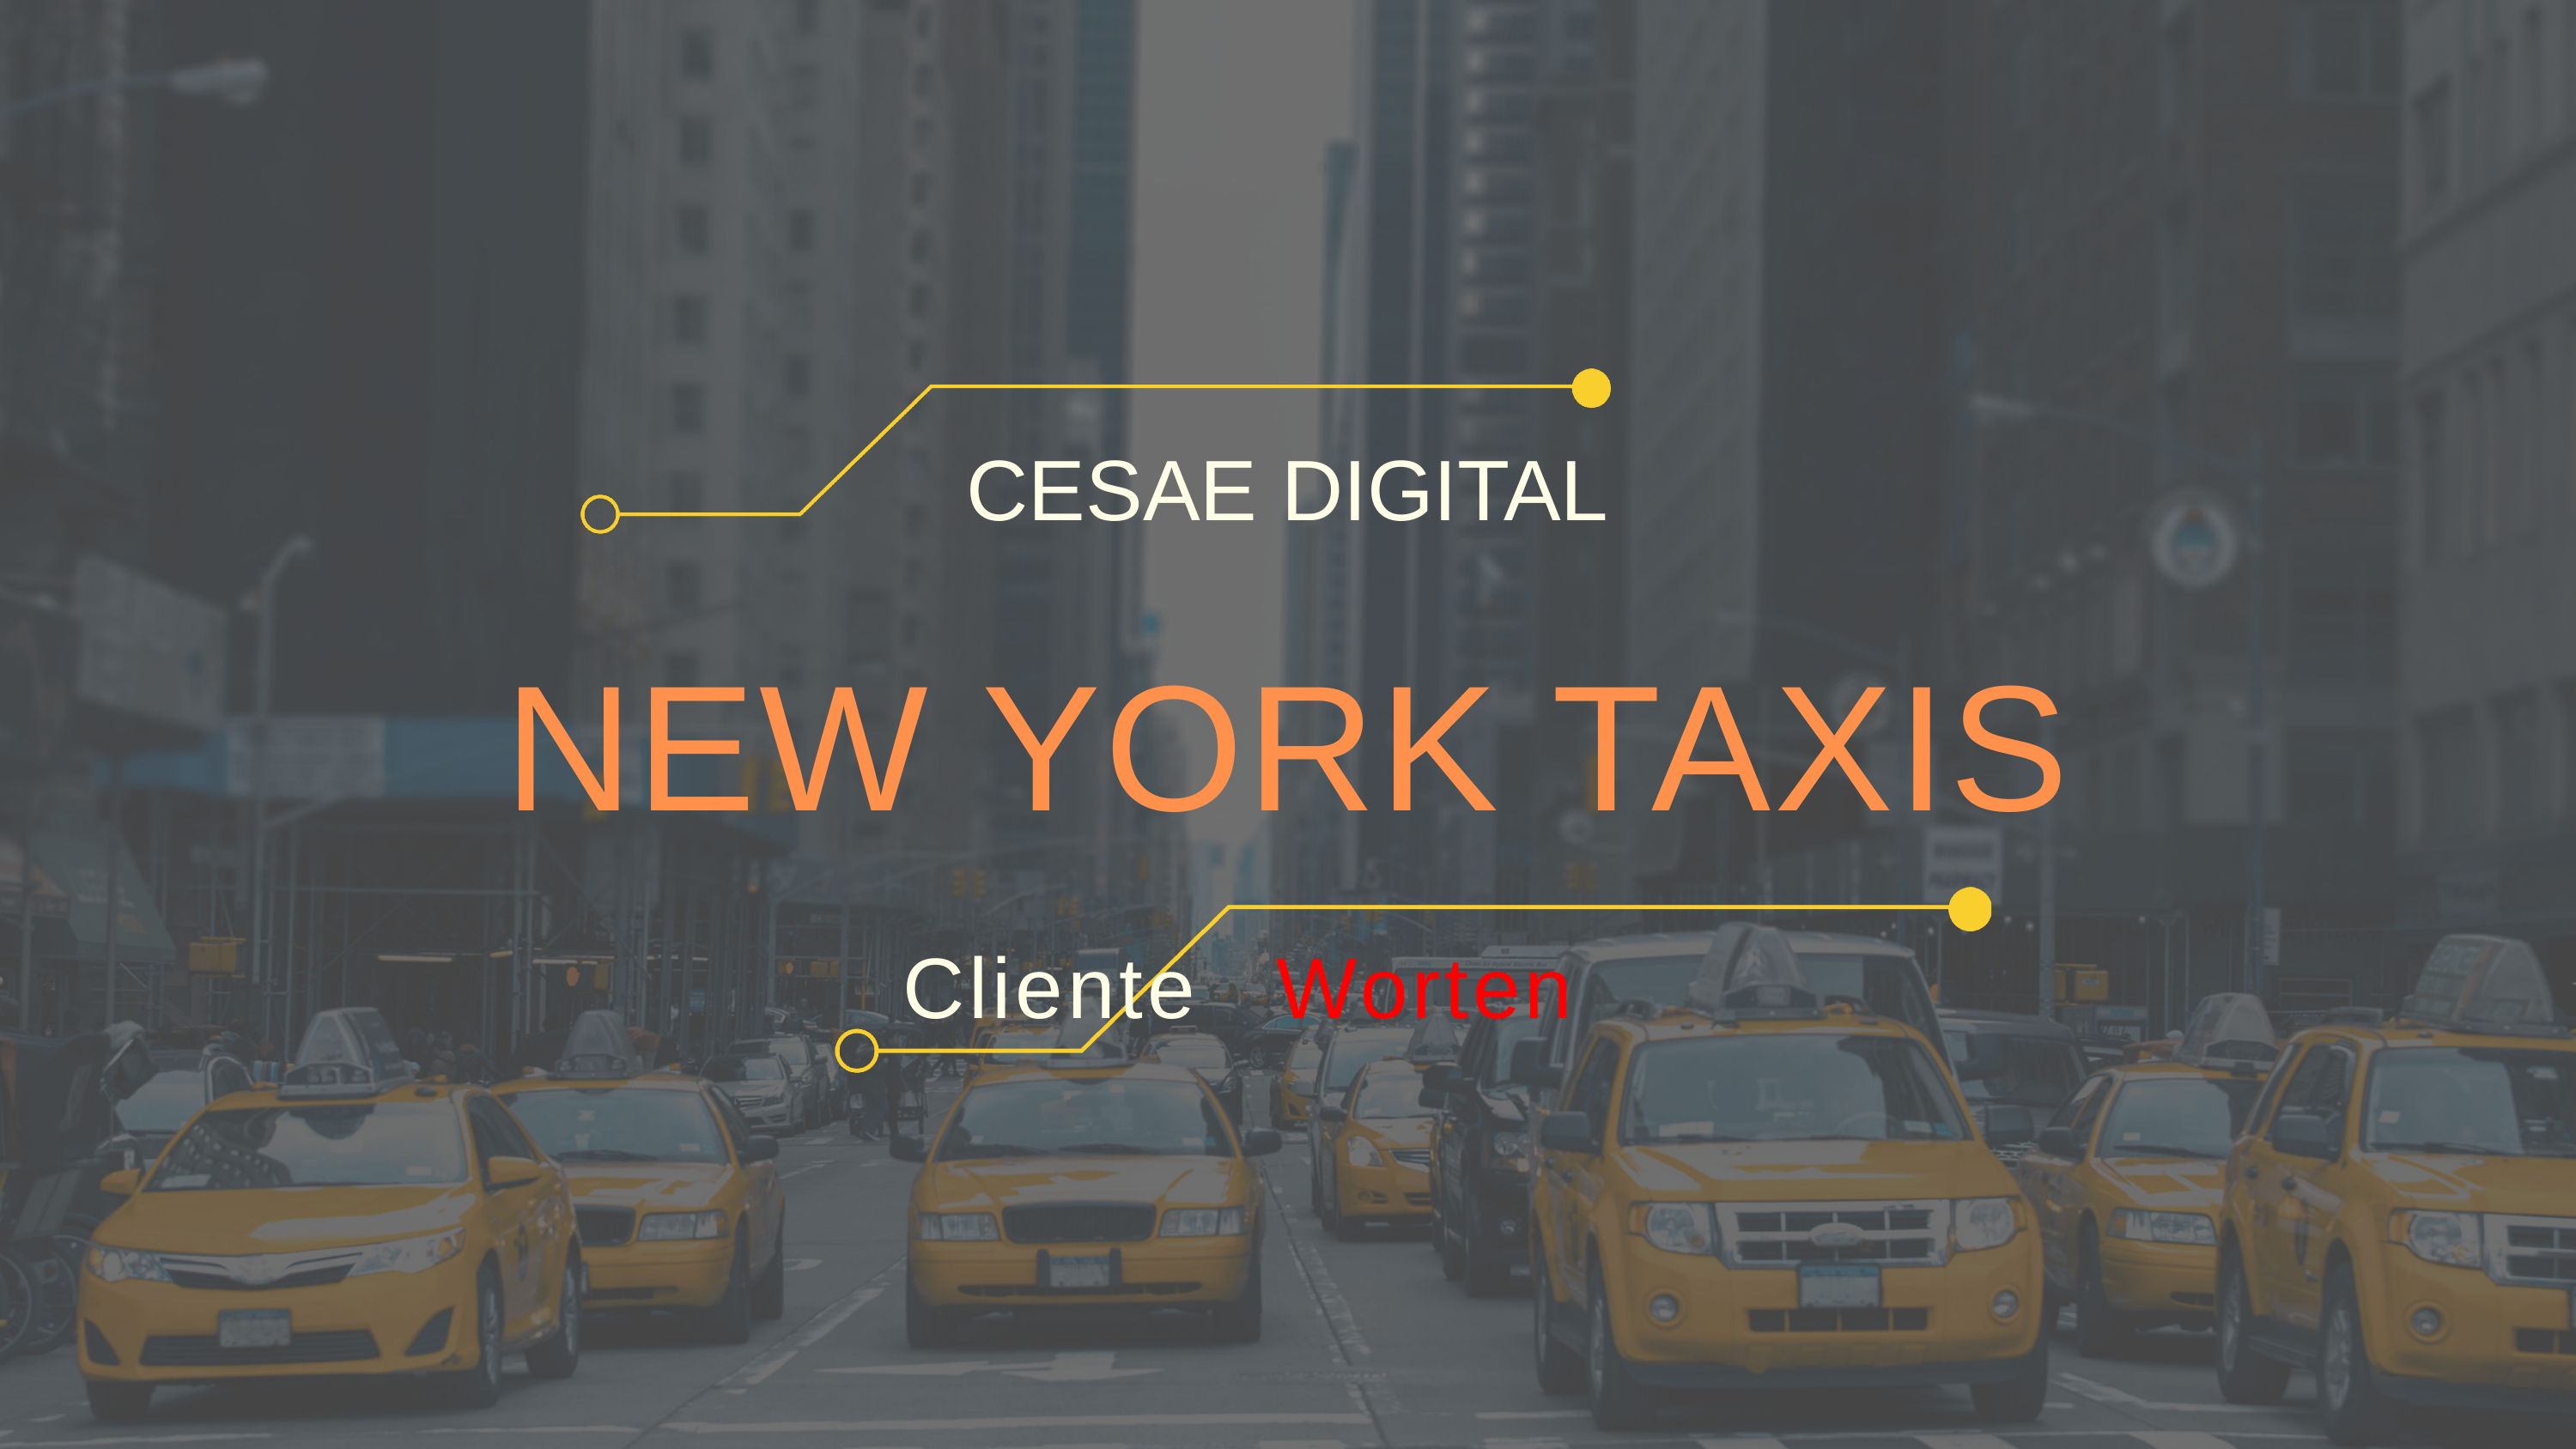

CESAE DIGITAL
NEW YORK TAXIS

Cliente
Worten